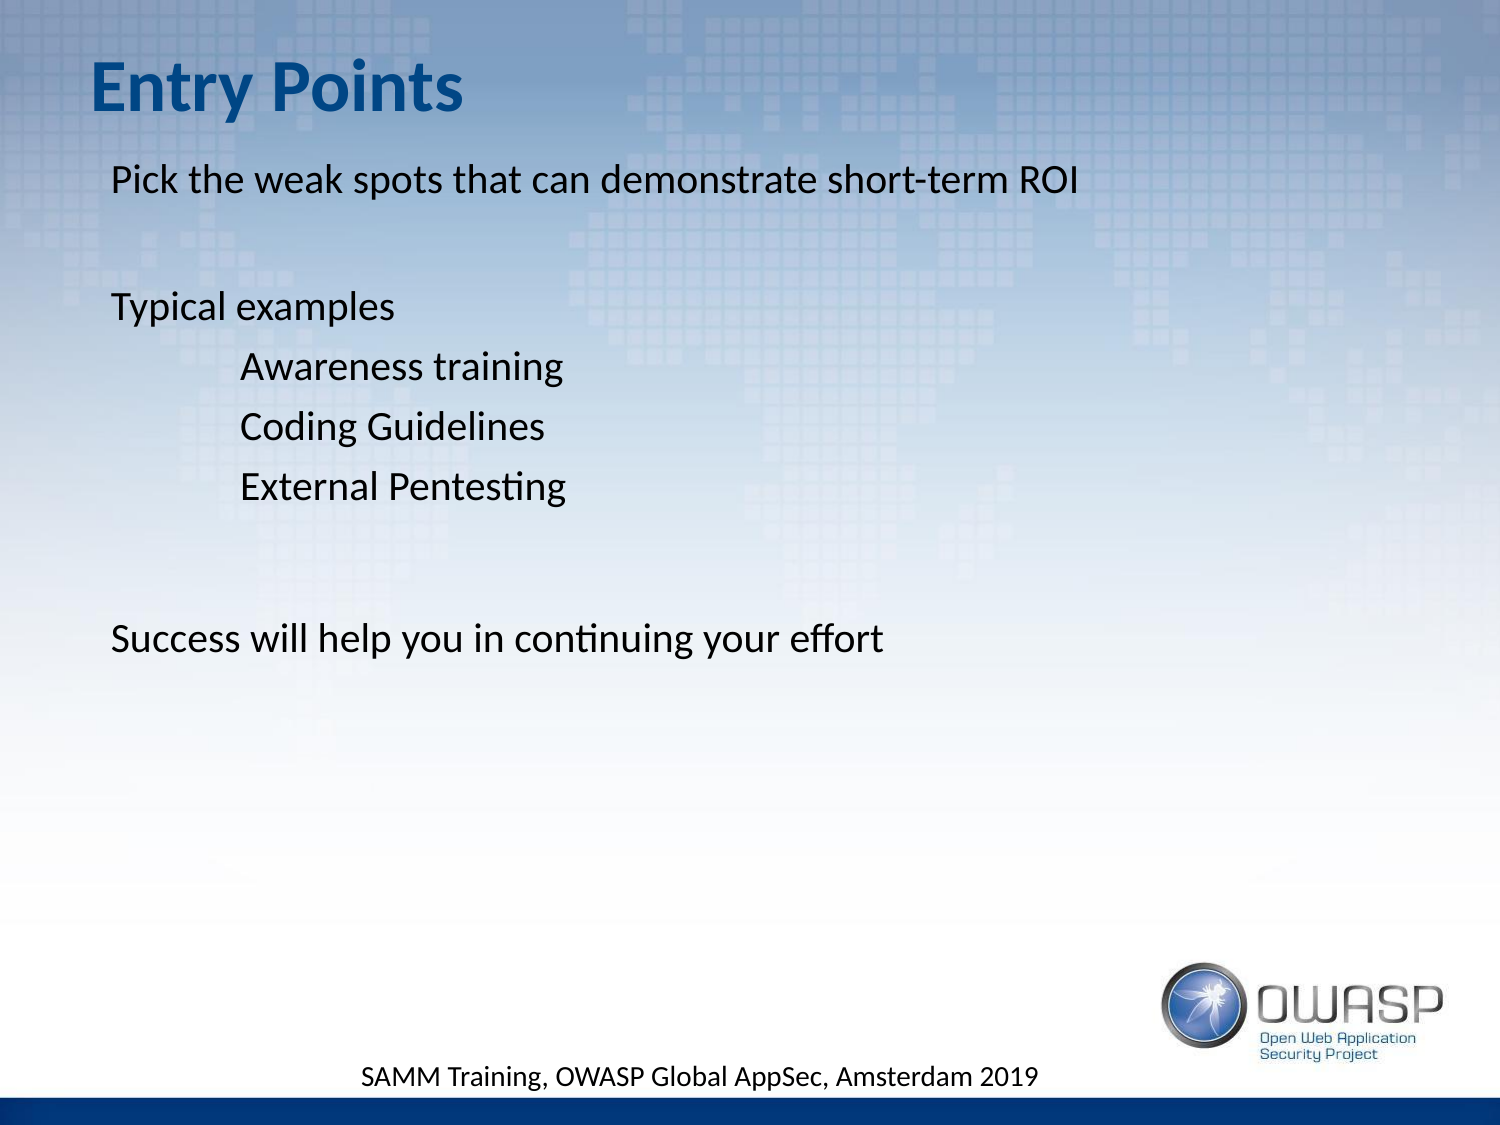

# Entry Points
Pick the weak spots that can demonstrate short-term ROI

Typical examples
Awareness training
Coding Guidelines
External Pentesting

Success will help you in continuing your effort
SAMM Training, OWASP Global AppSec, Amsterdam 2019